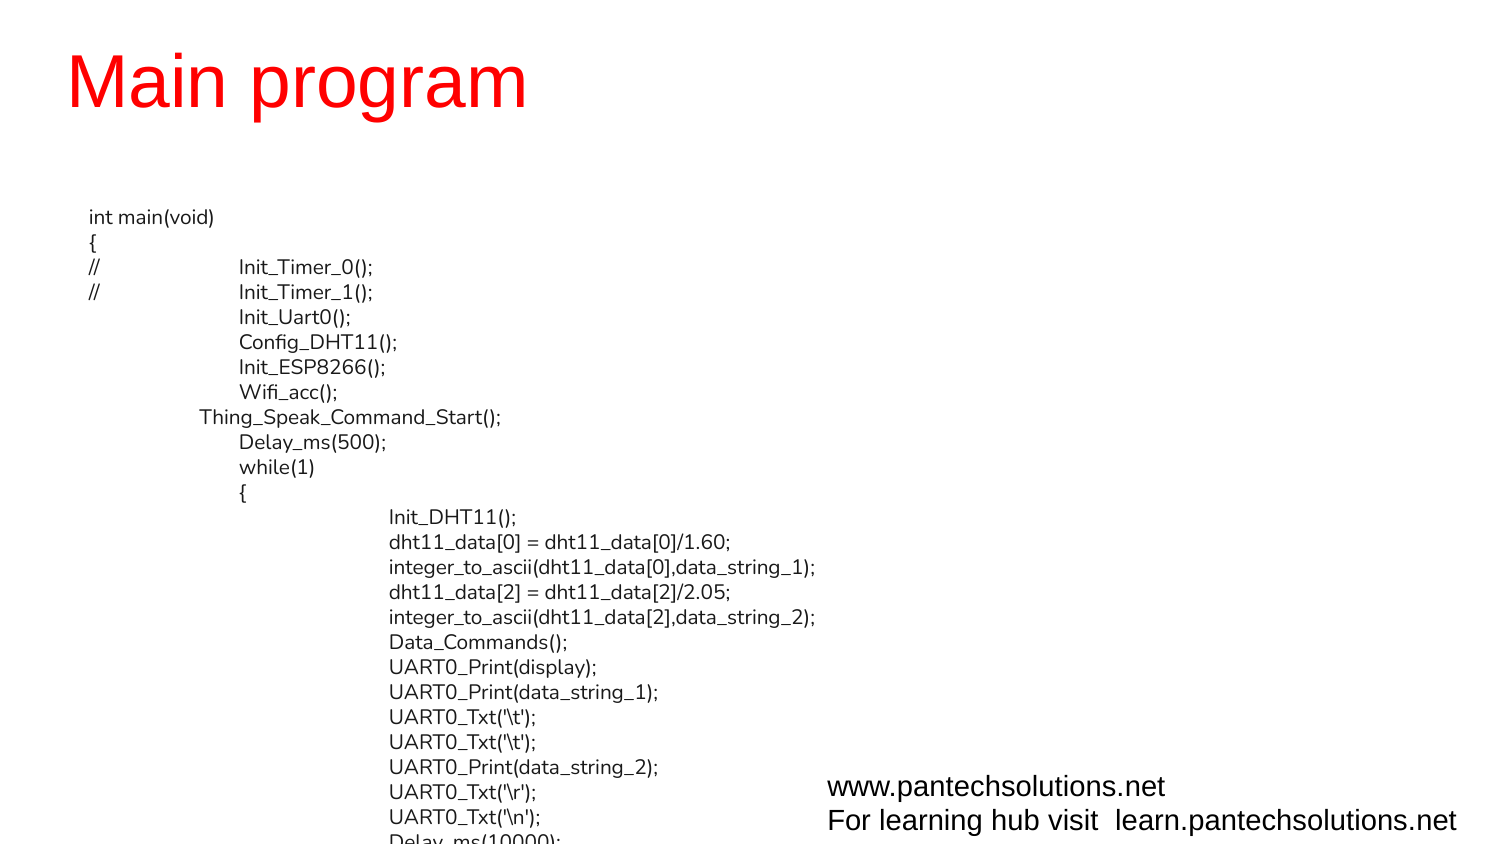

# Main program
int main(void)
{
//	Init_Timer_0();
//	Init_Timer_1();
	Init_Uart0();
	Config_DHT11();
	Init_ESP8266();
	Wifi_acc();
                     Thing_Speak_Command_Start();
	Delay_ms(500);
	while(1)
	{
		Init_DHT11();
		dht11_data[0] = dht11_data[0]/1.60;
		integer_to_ascii(dht11_data[0],data_string_1);
		dht11_data[2] = dht11_data[2]/2.05;
		integer_to_ascii(dht11_data[2],data_string_2);
		Data_Commands();
		UART0_Print(display);
		UART0_Print(data_string_1);
		UART0_Txt('\t');
		UART0_Txt('\t');
		UART0_Print(data_string_2);
		UART0_Txt('\r');
		UART0_Txt('\n');
		Delay_ms(10000);
	}
www.pantechsolutions.net
For learning hub visit  learn.pantechsolutions.net